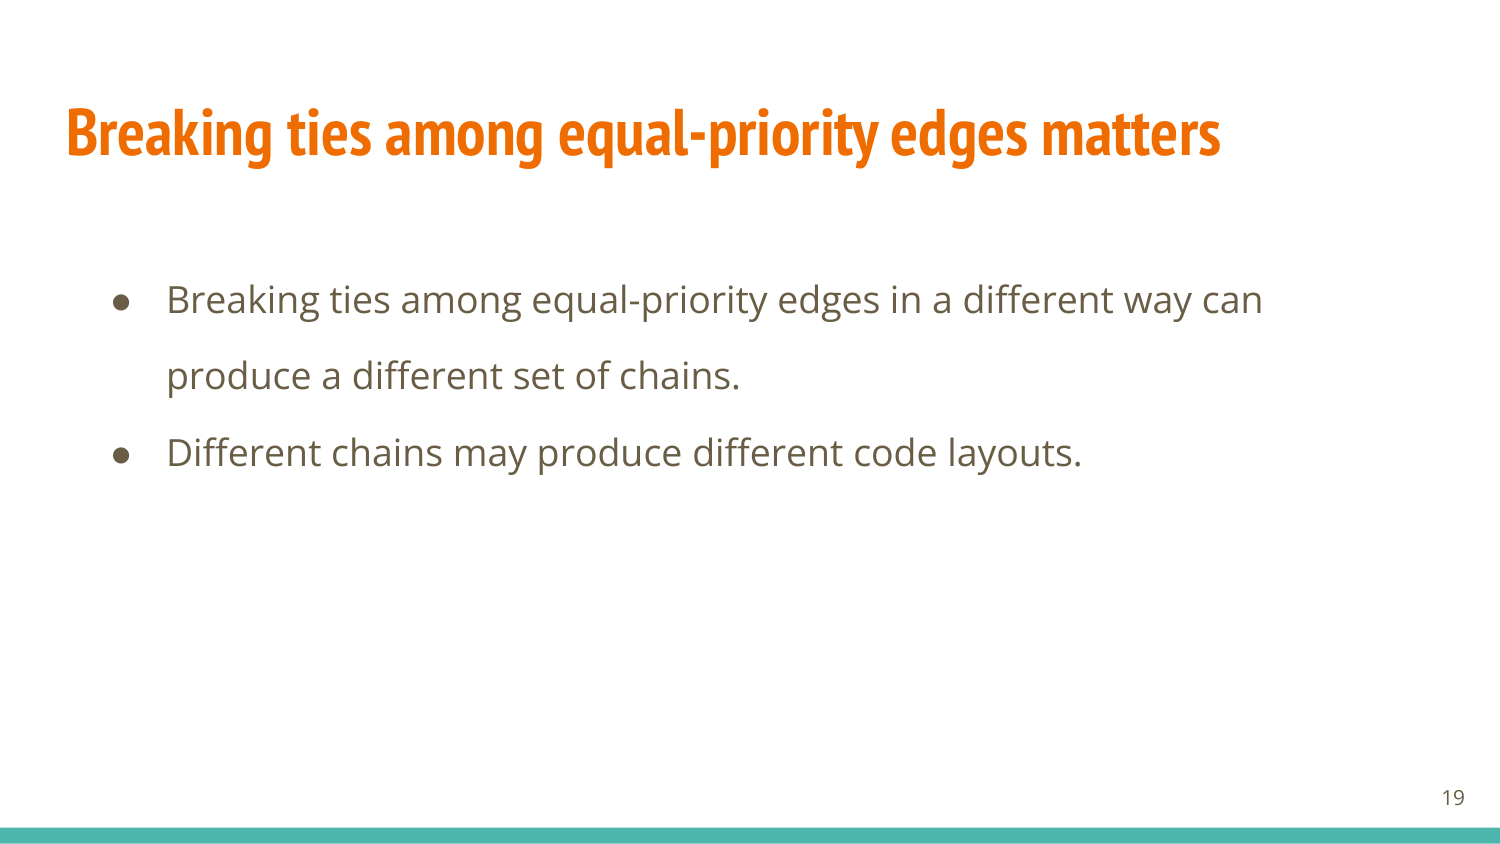

# Breaking ties among equal-priority edges matters
Breaking ties among equal-priority edges in a different way can produce a different set of chains.
Different chains may produce different code layouts.
19